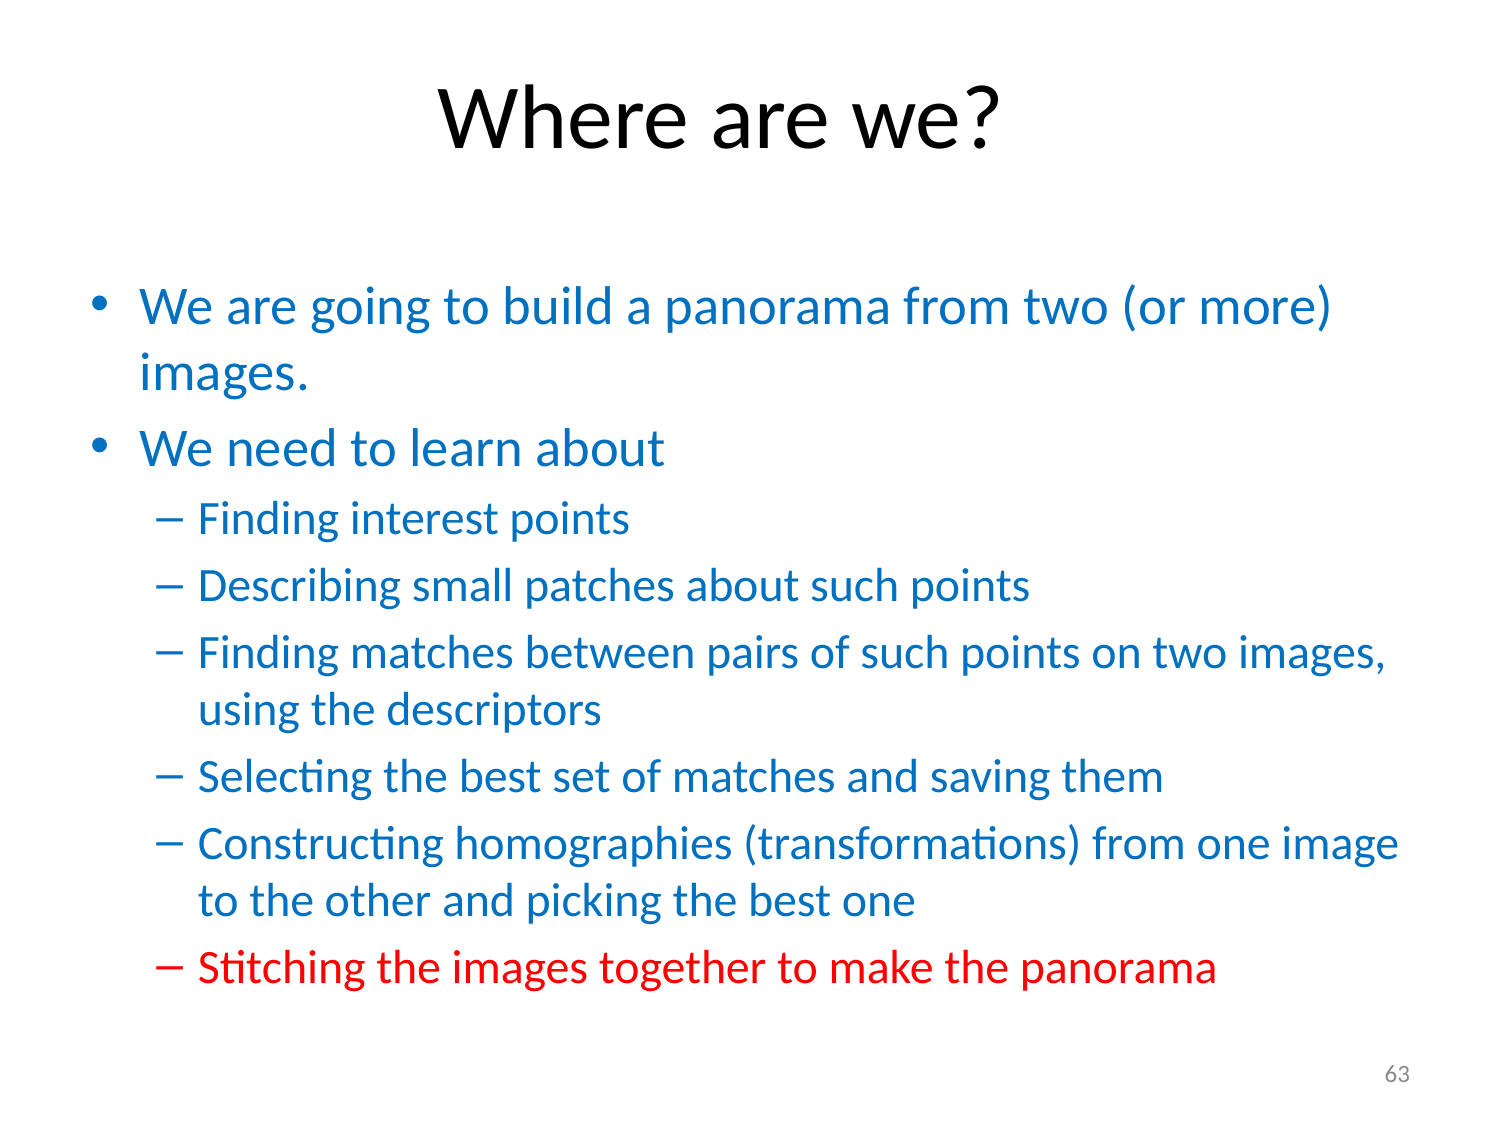

# Where are we?
We are going to build a panorama from two (or more) images.
We need to learn about
Finding interest points
Describing small patches about such points
Finding matches between pairs of such points on two images, using the descriptors
Selecting the best set of matches and saving them
Constructing homographies (transformations) from one image to the other and picking the best one
Stitching the images together to make the panorama

63